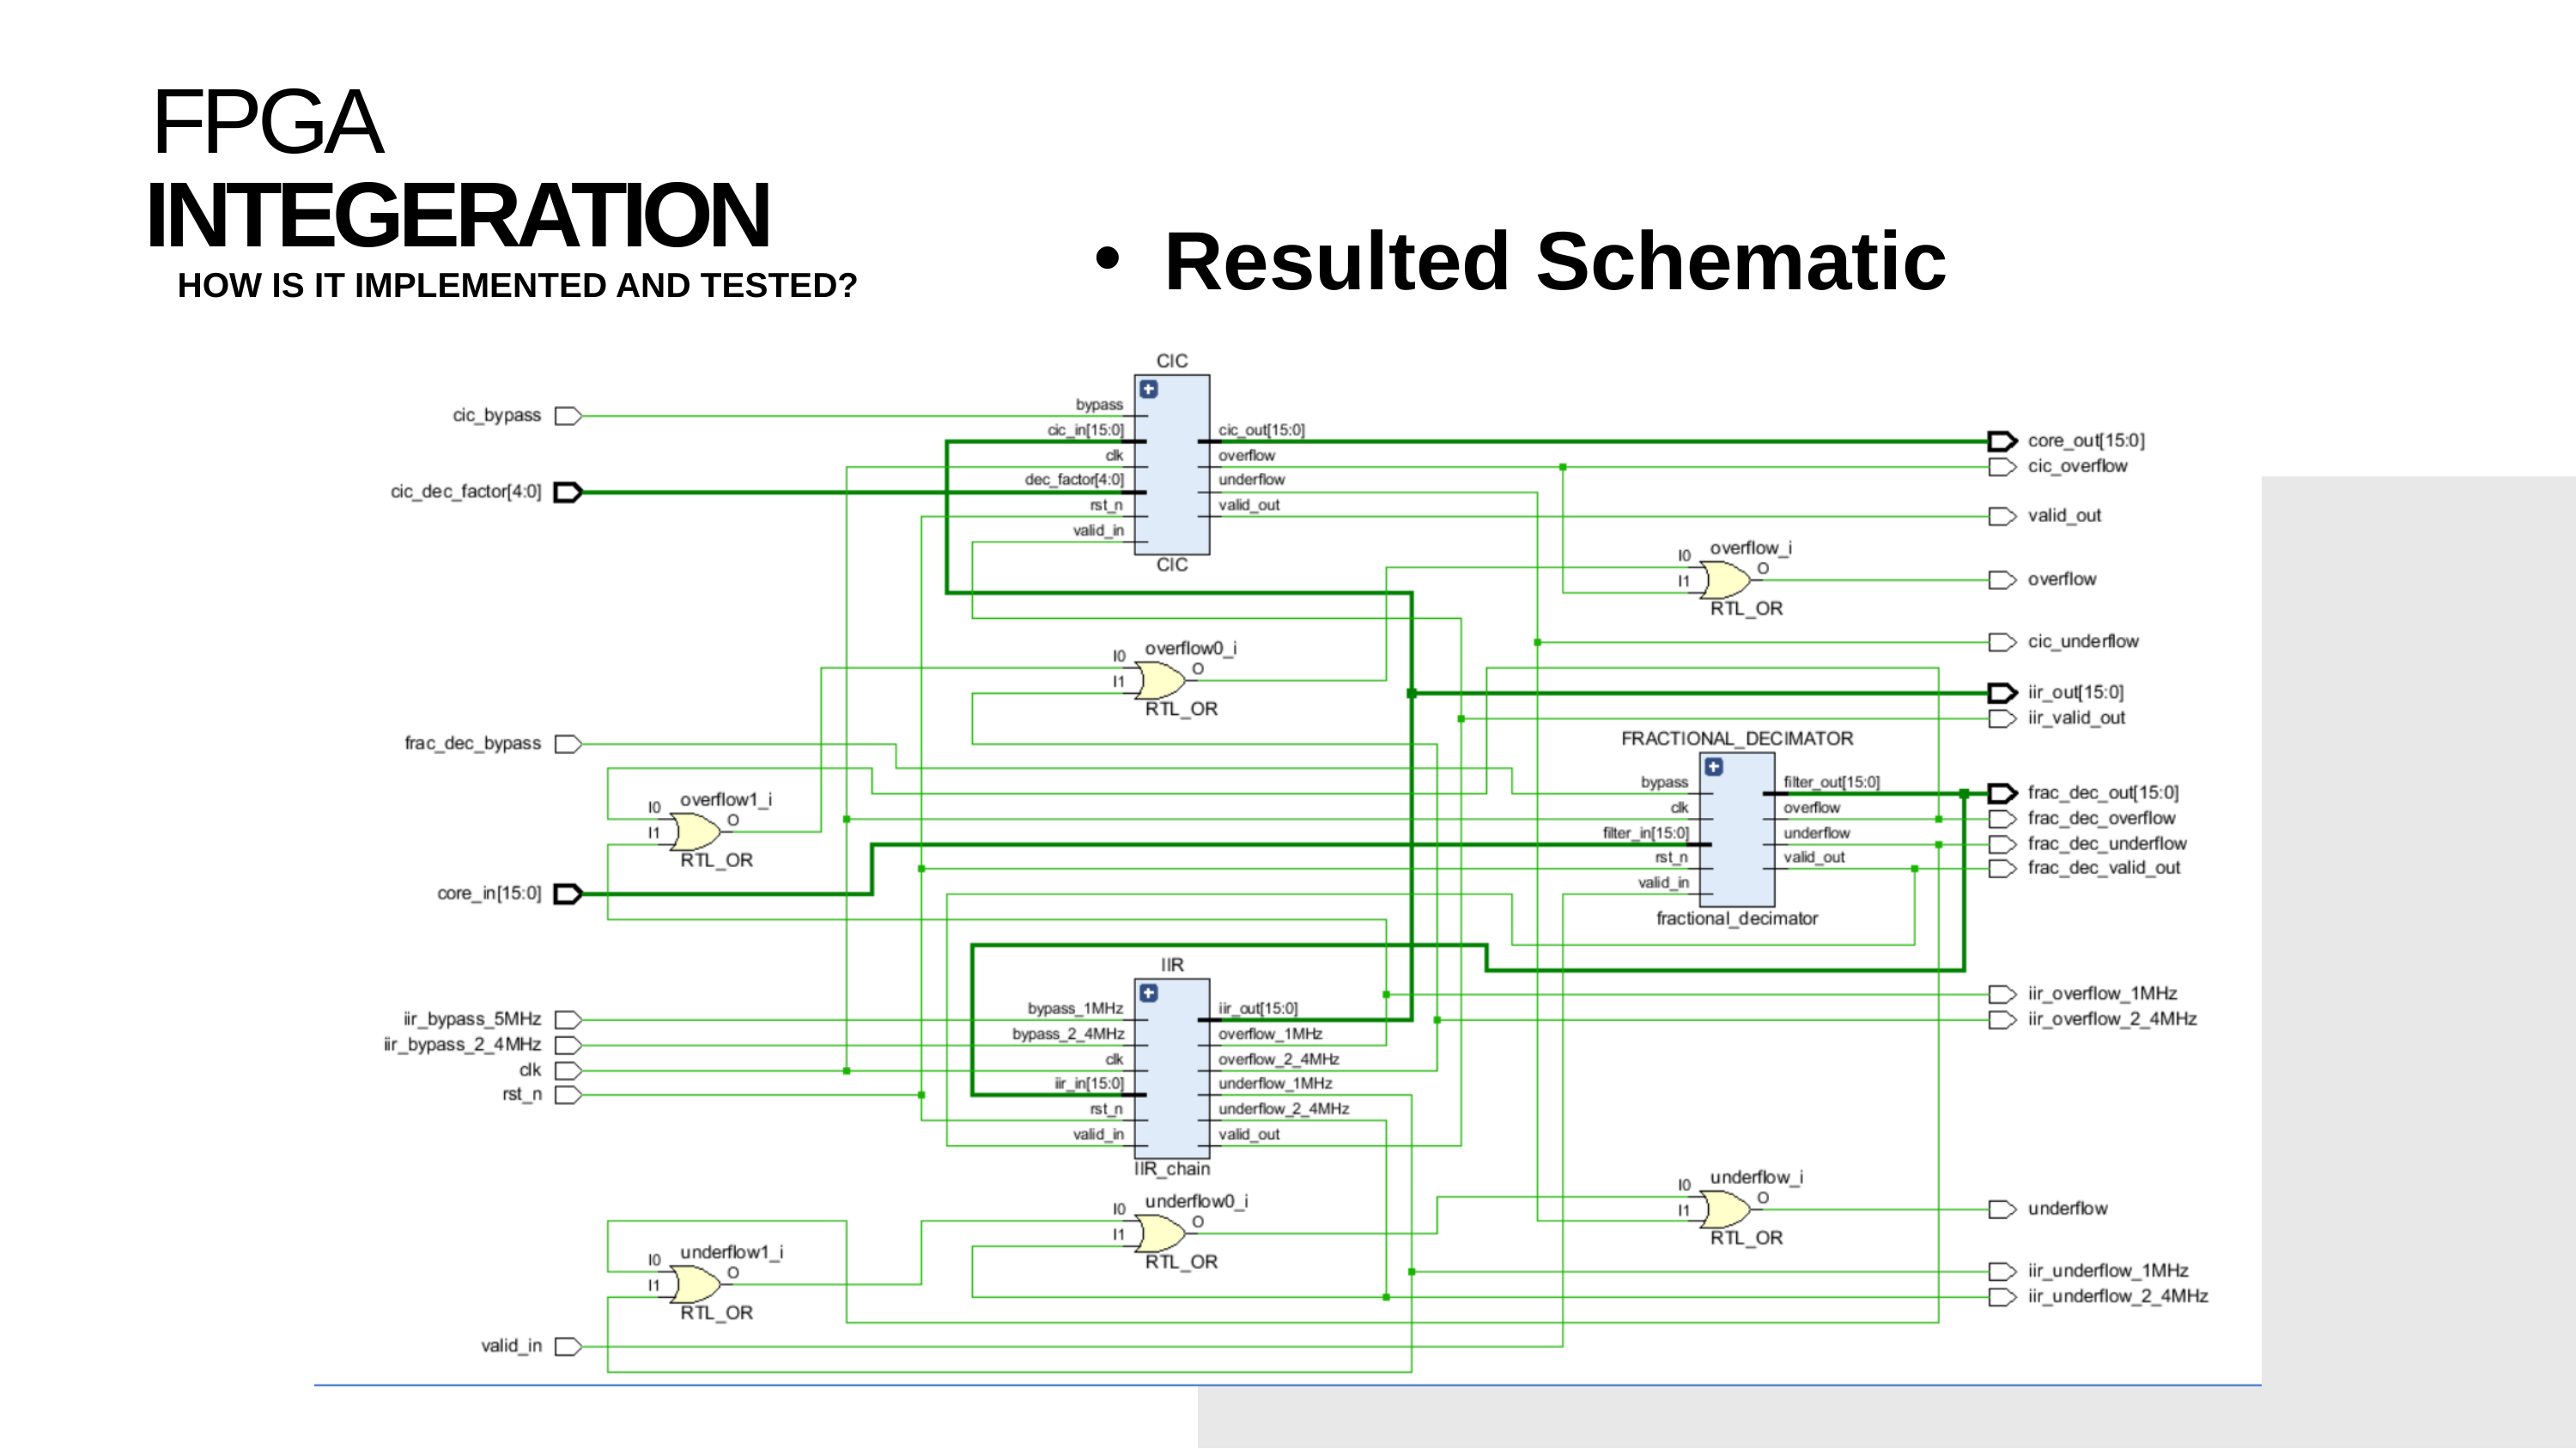

FPGA
INTEGERATION
Resulted Schematic
HOW IS IT IMPLEMENTED AND TESTED?